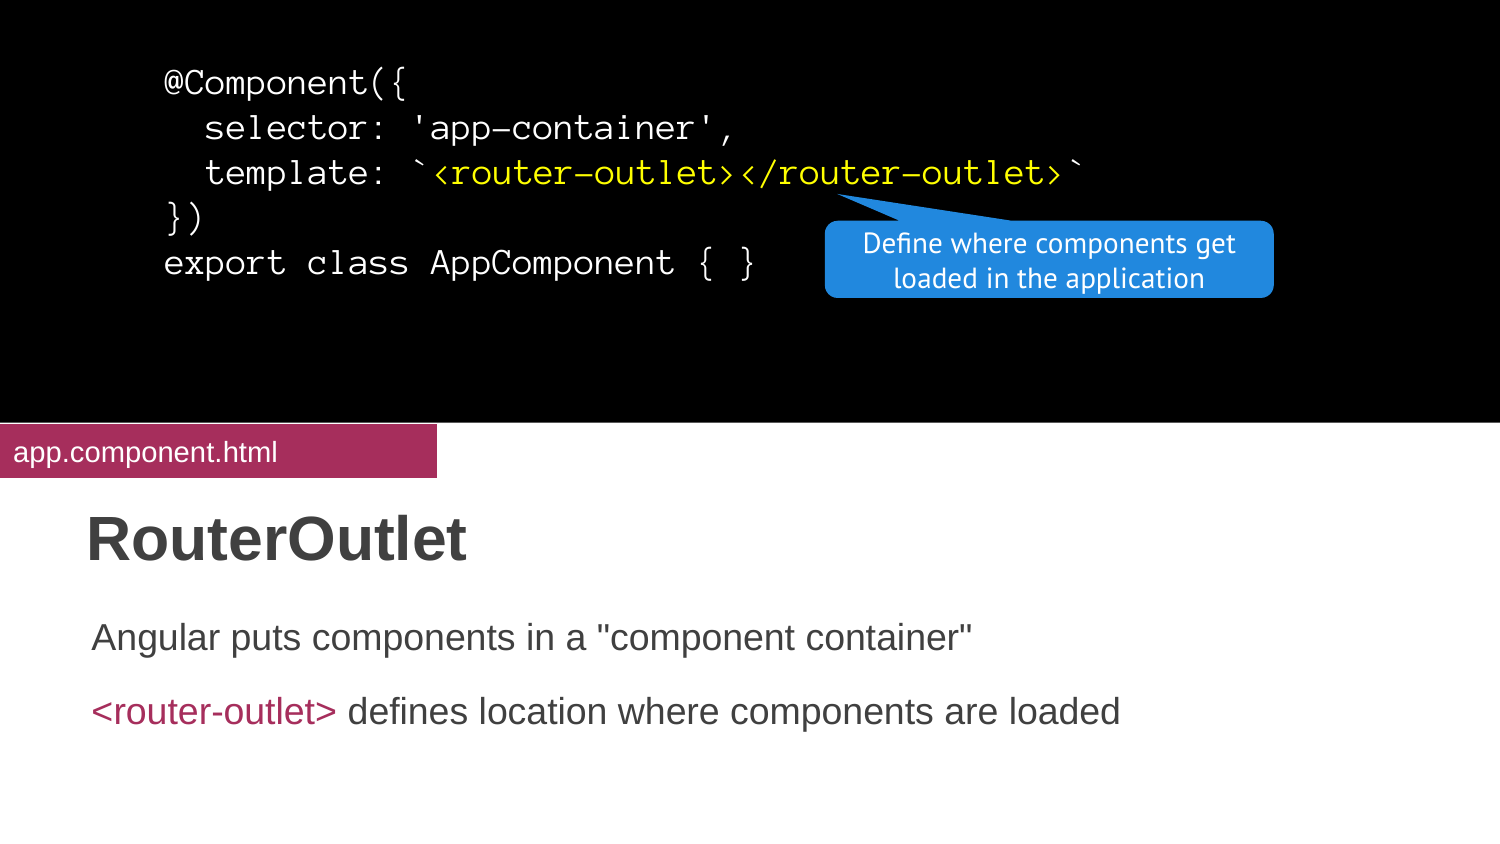

@Component({
  selector: 'app-container',
  template: `<router-outlet></router-outlet>`
})
export class AppComponent { }

Define where components get loaded in the application
app.component.html
# RouterOutlet
Angular puts components in a "component container"
<router-outlet> defines location where components are loaded